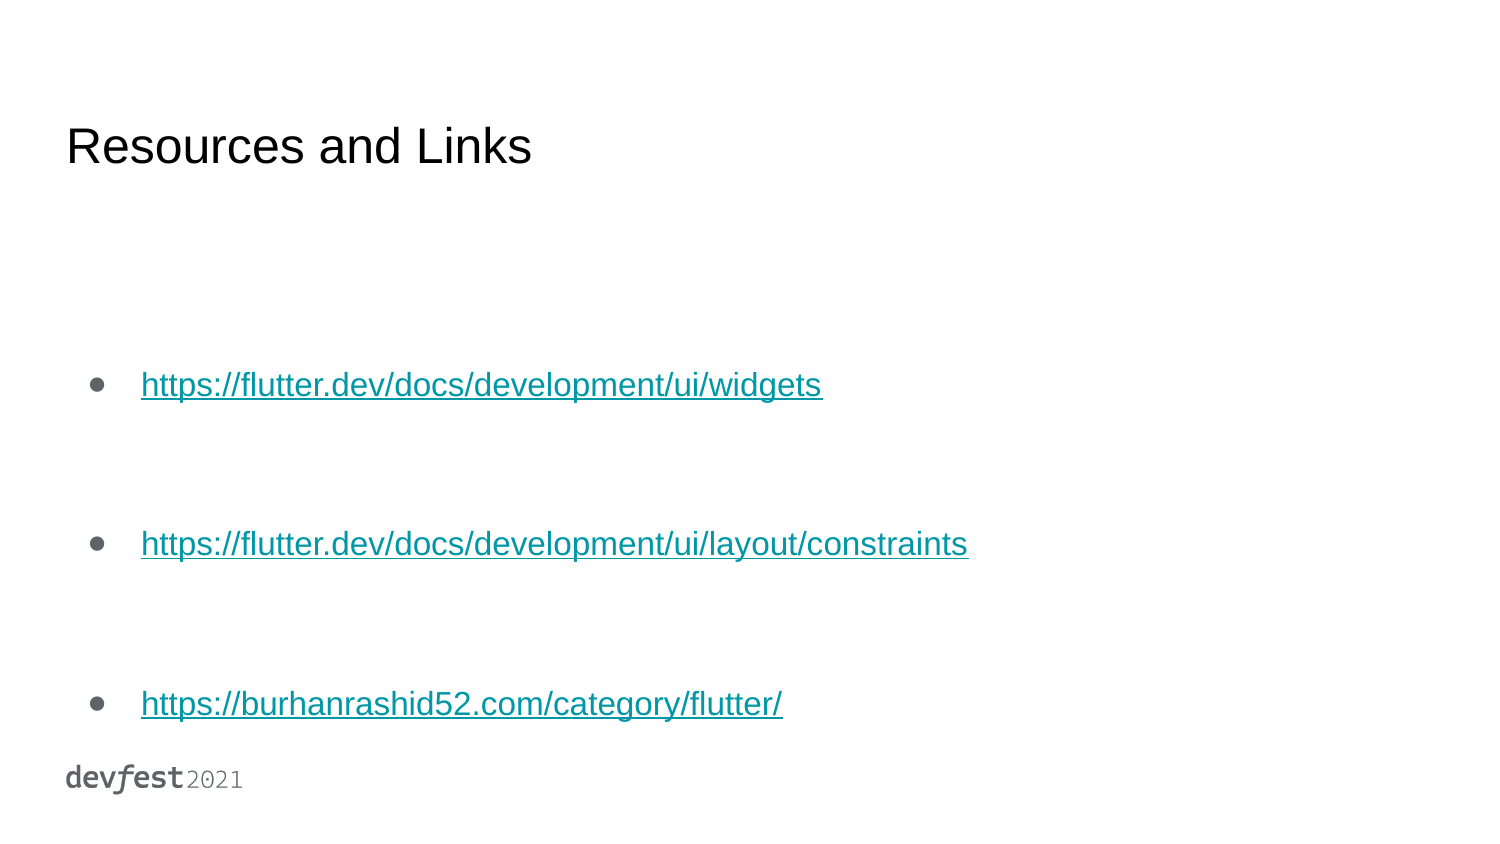

# Resources and Links
https://flutter.dev/docs/development/ui/widgets
https://flutter.dev/docs/development/ui/layout/constraints
https://burhanrashid52.com/category/flutter/